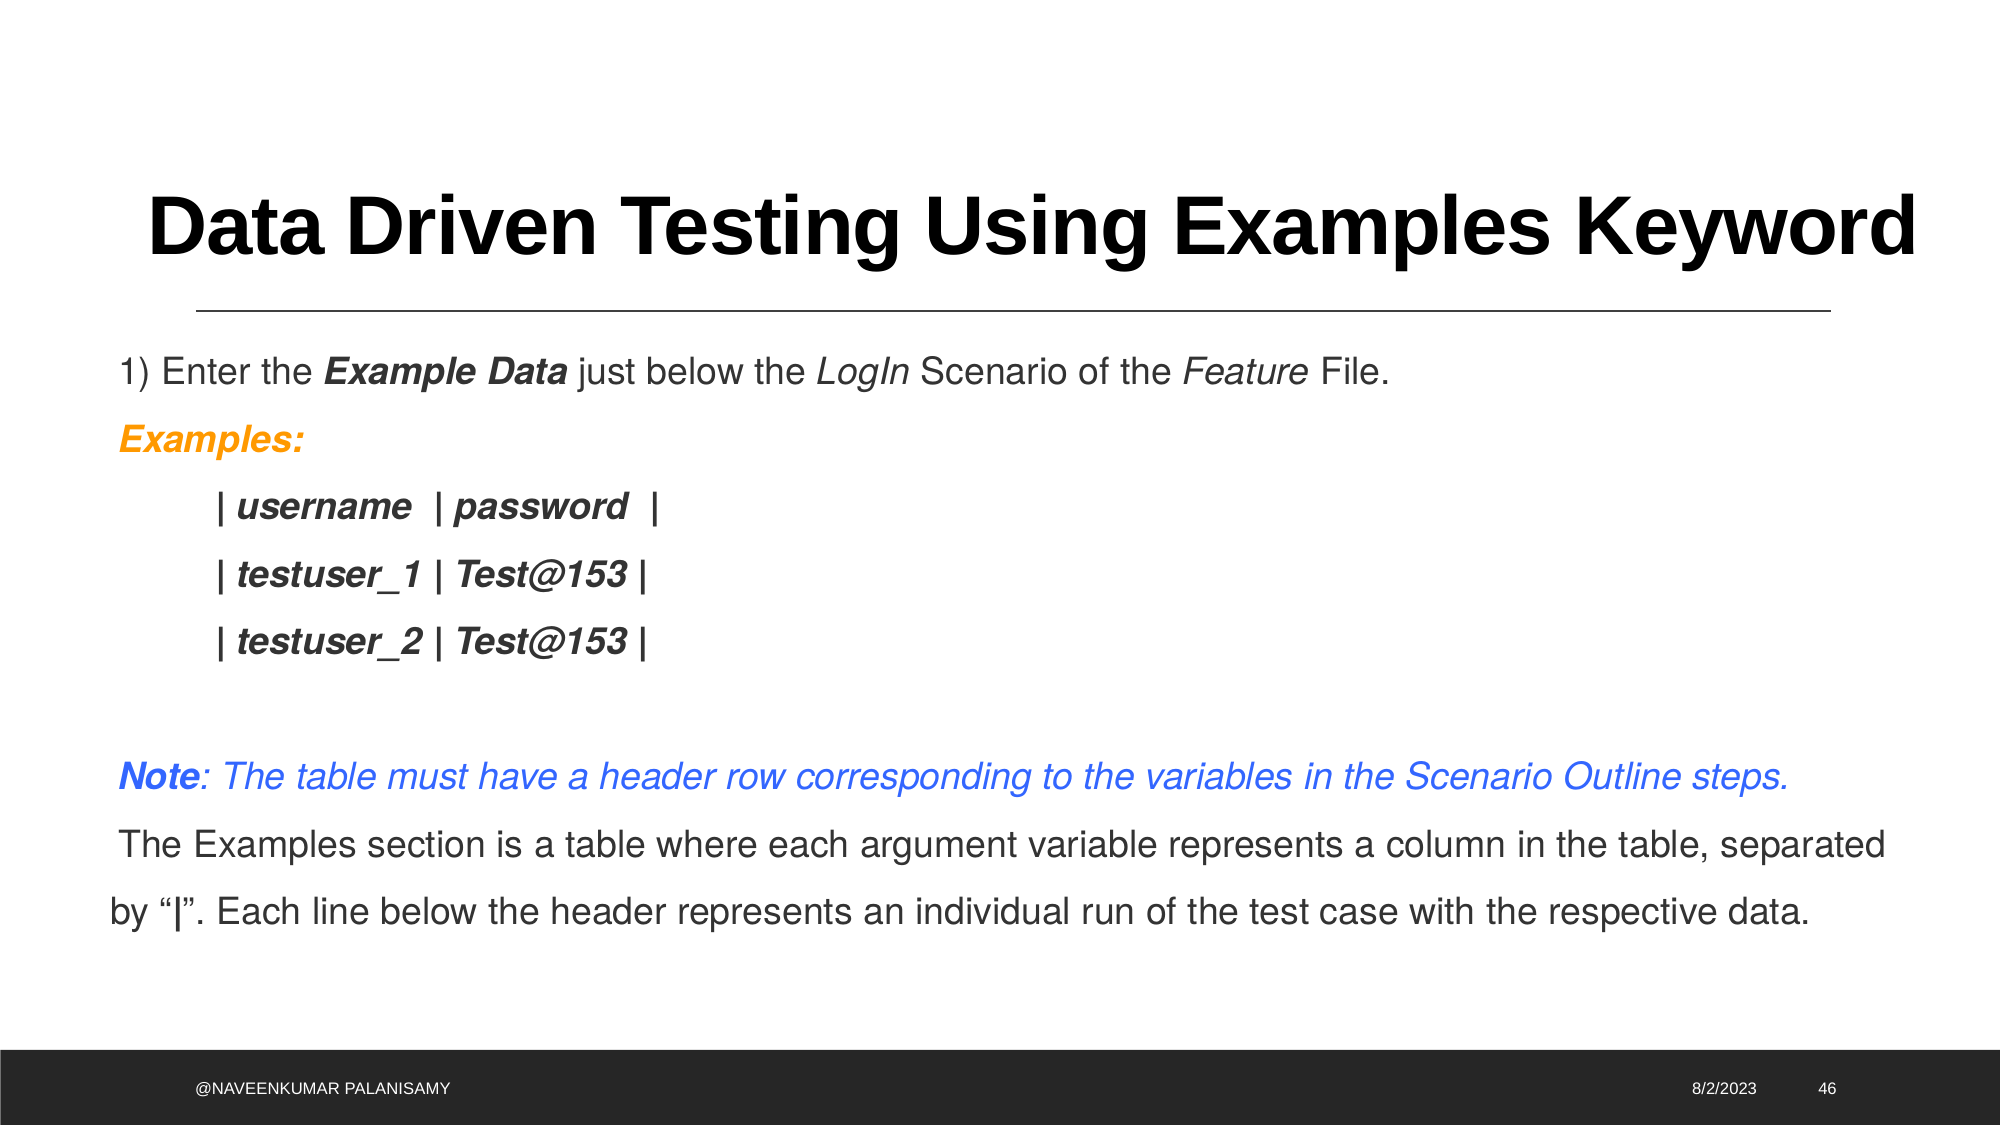

# Data Driven Testing Using Examples Keyword
1) Enter the Example Data just below the LogIn Scenario of the Feature File.
Examples:
          | username  | password  |
          | testuser_1 | Test@153 |
          | testuser_2 | Test@153 |

Note: The table must have a header row corresponding to the variables in the Scenario Outline steps.
The Examples section is a table where each argument variable represents a column in the table, separated by “|”. Each line below the header represents an individual run of the test case with the respective data.
@NAVEENKUMAR PALANISAMY
8/2/2023
46